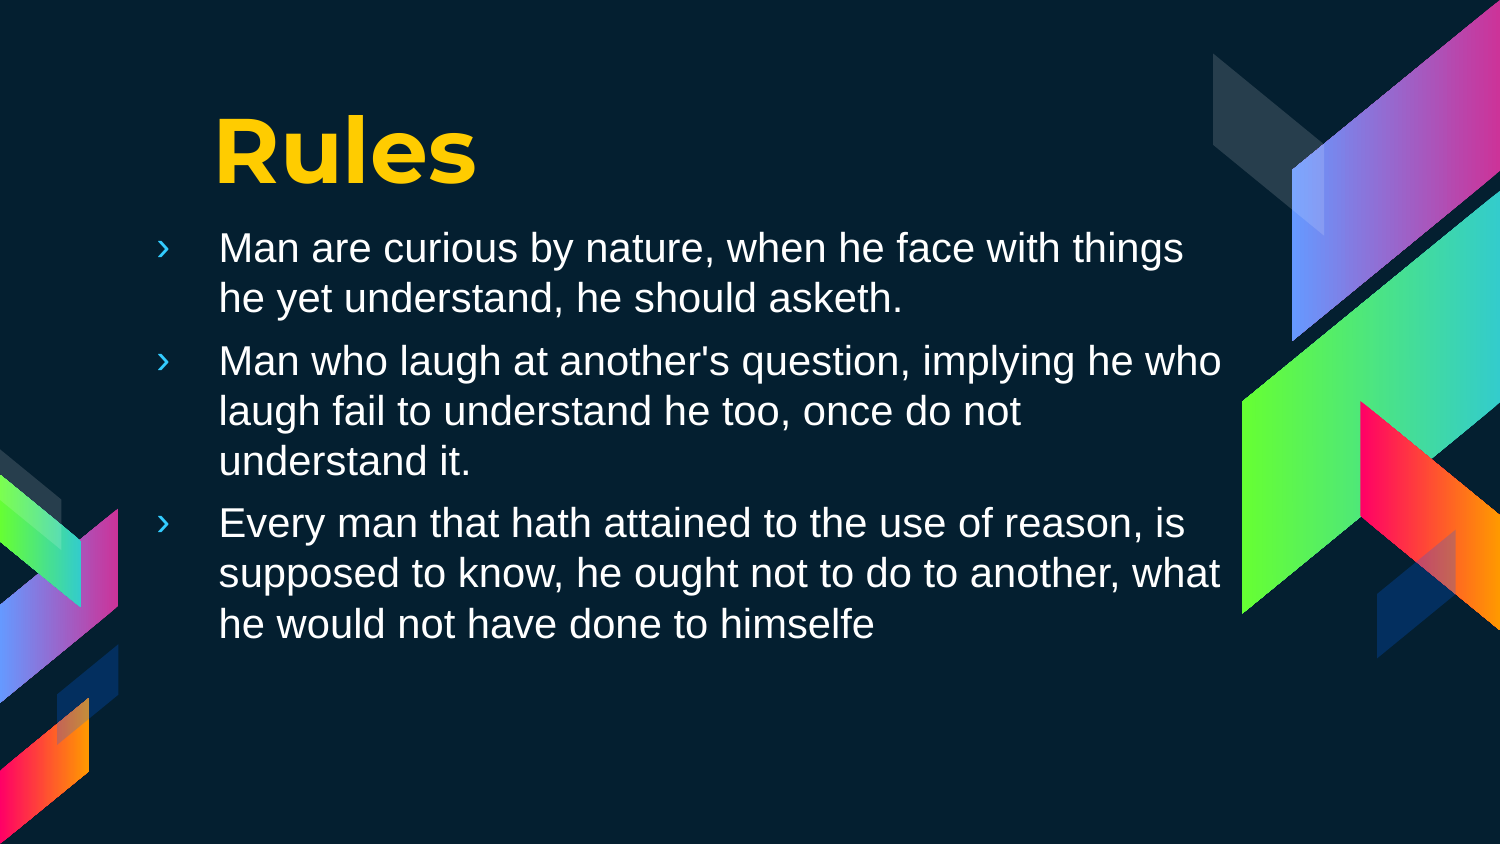

Rules

Man are curious by nature, when he face with things he yet understand, he should asketh.
Man who laugh at another's question, implying he who laugh fail to understand he too, once do not understand it.
Every man that hath attained to the use of reason, is supposed to know, he ought not to do to another, what he would not have done to himselfe